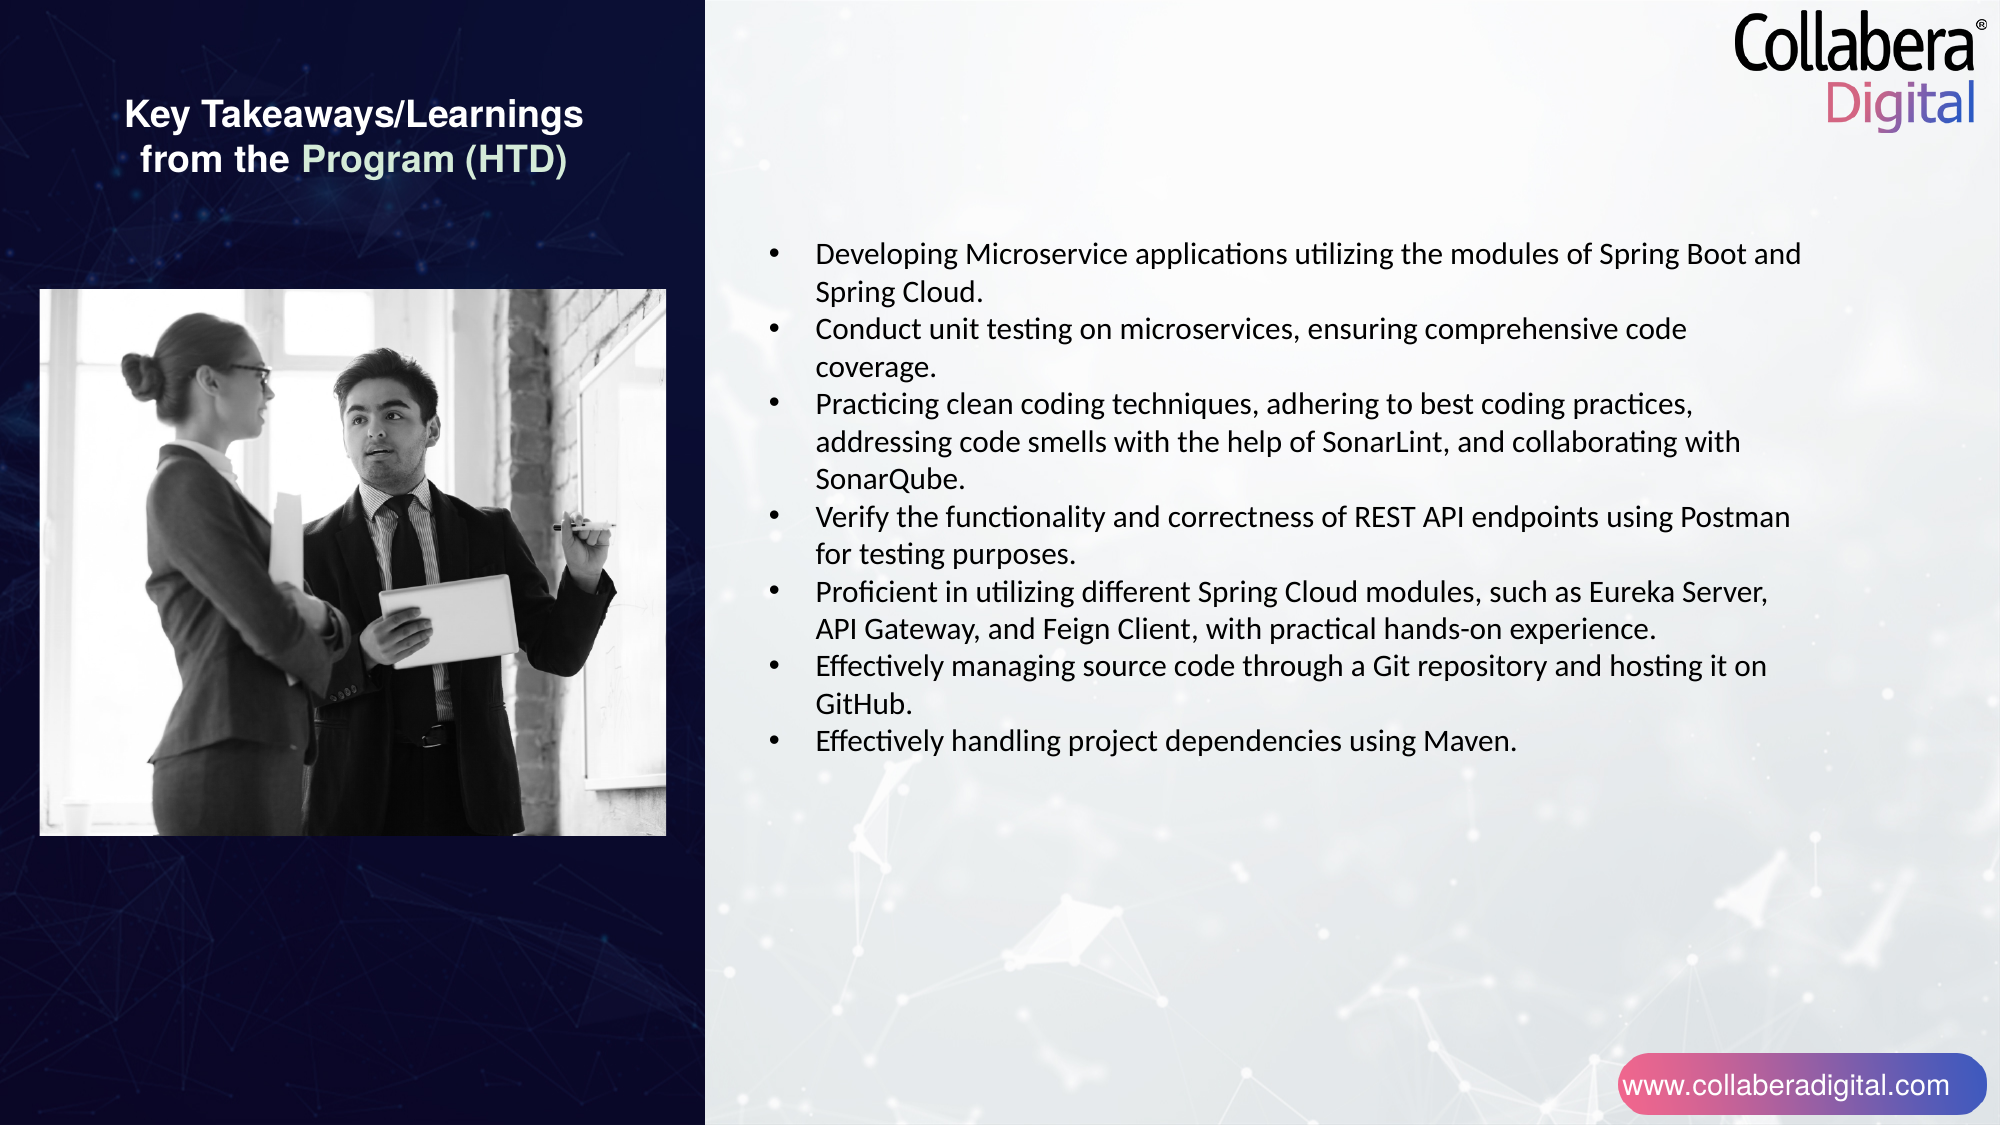

Key Takeaways/Learnings from the Program (HTD)
Developing Microservice applications utilizing the modules of Spring Boot and Spring Cloud.
Conduct unit testing on microservices, ensuring comprehensive code coverage.
Practicing clean coding techniques, adhering to best coding practices, addressing code smells with the help of SonarLint, and collaborating with SonarQube.
Verify the functionality and correctness of REST API endpoints using Postman for testing purposes.
Proficient in utilizing different Spring Cloud modules, such as Eureka Server, API Gateway, and Feign Client, with practical hands-on experience.
Effectively managing source code through a Git repository and hosting it on GitHub.
Effectively handling project dependencies using Maven.